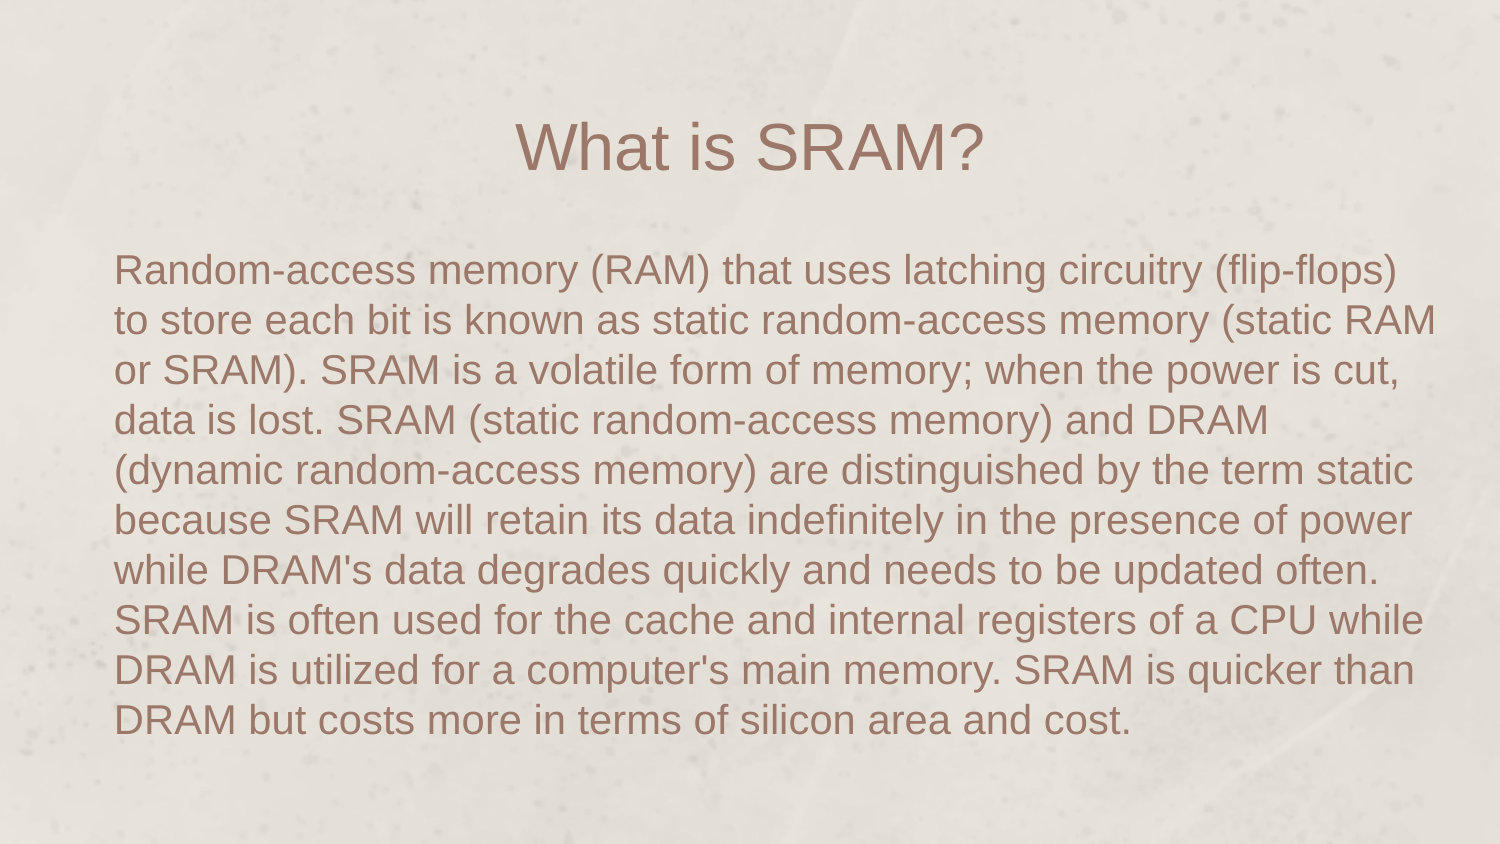

# What is SRAM?
Random-access memory (RAM) that uses latching circuitry (flip-flops) to store each bit is known as static random-access memory (static RAM or SRAM). SRAM is a volatile form of memory; when the power is cut, data is lost. SRAM (static random-access memory) and DRAM (dynamic random-access memory) are distinguished by the term static because SRAM will retain its data indefinitely in the presence of power while DRAM's data degrades quickly and needs to be updated often. SRAM is often used for the cache and internal registers of a CPU while DRAM is utilized for a computer's main memory. SRAM is quicker than DRAM but costs more in terms of silicon area and cost.